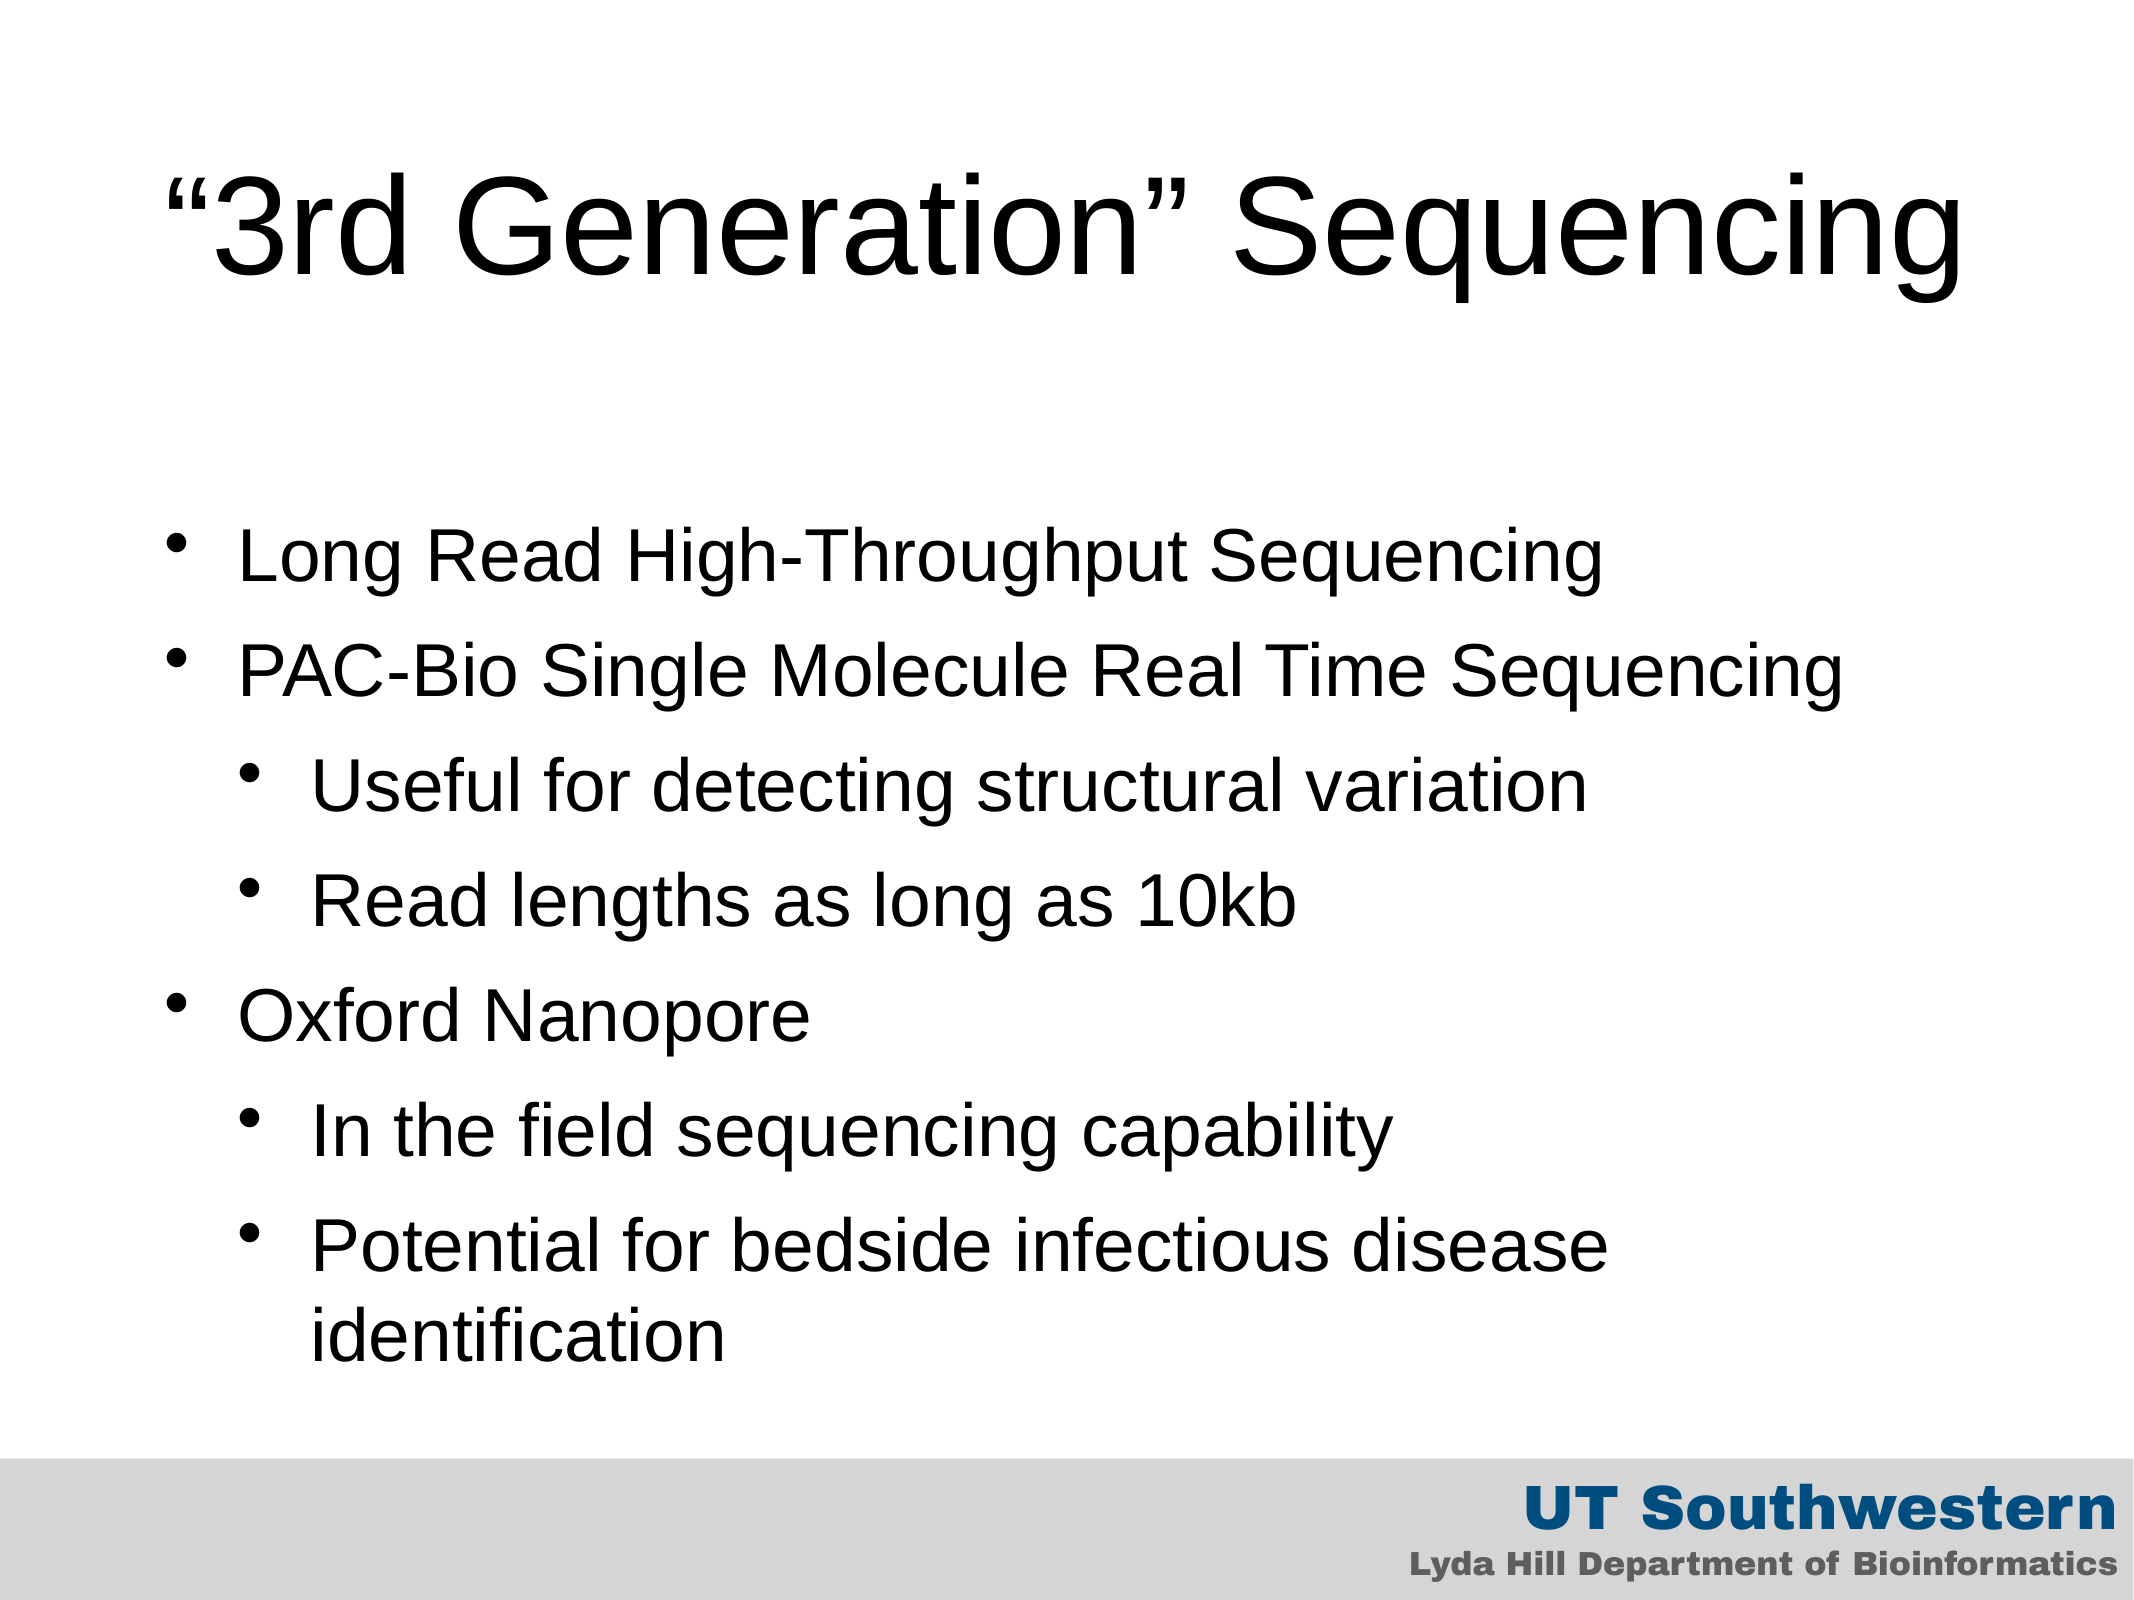

# “3rd Generation” Sequencing
Long Read High-Throughput Sequencing
PAC-Bio Single Molecule Real Time Sequencing
Useful for detecting structural variation
Read lengths as long as 10kb
Oxford Nanopore
In the field sequencing capability
Potential for bedside infectious disease identification